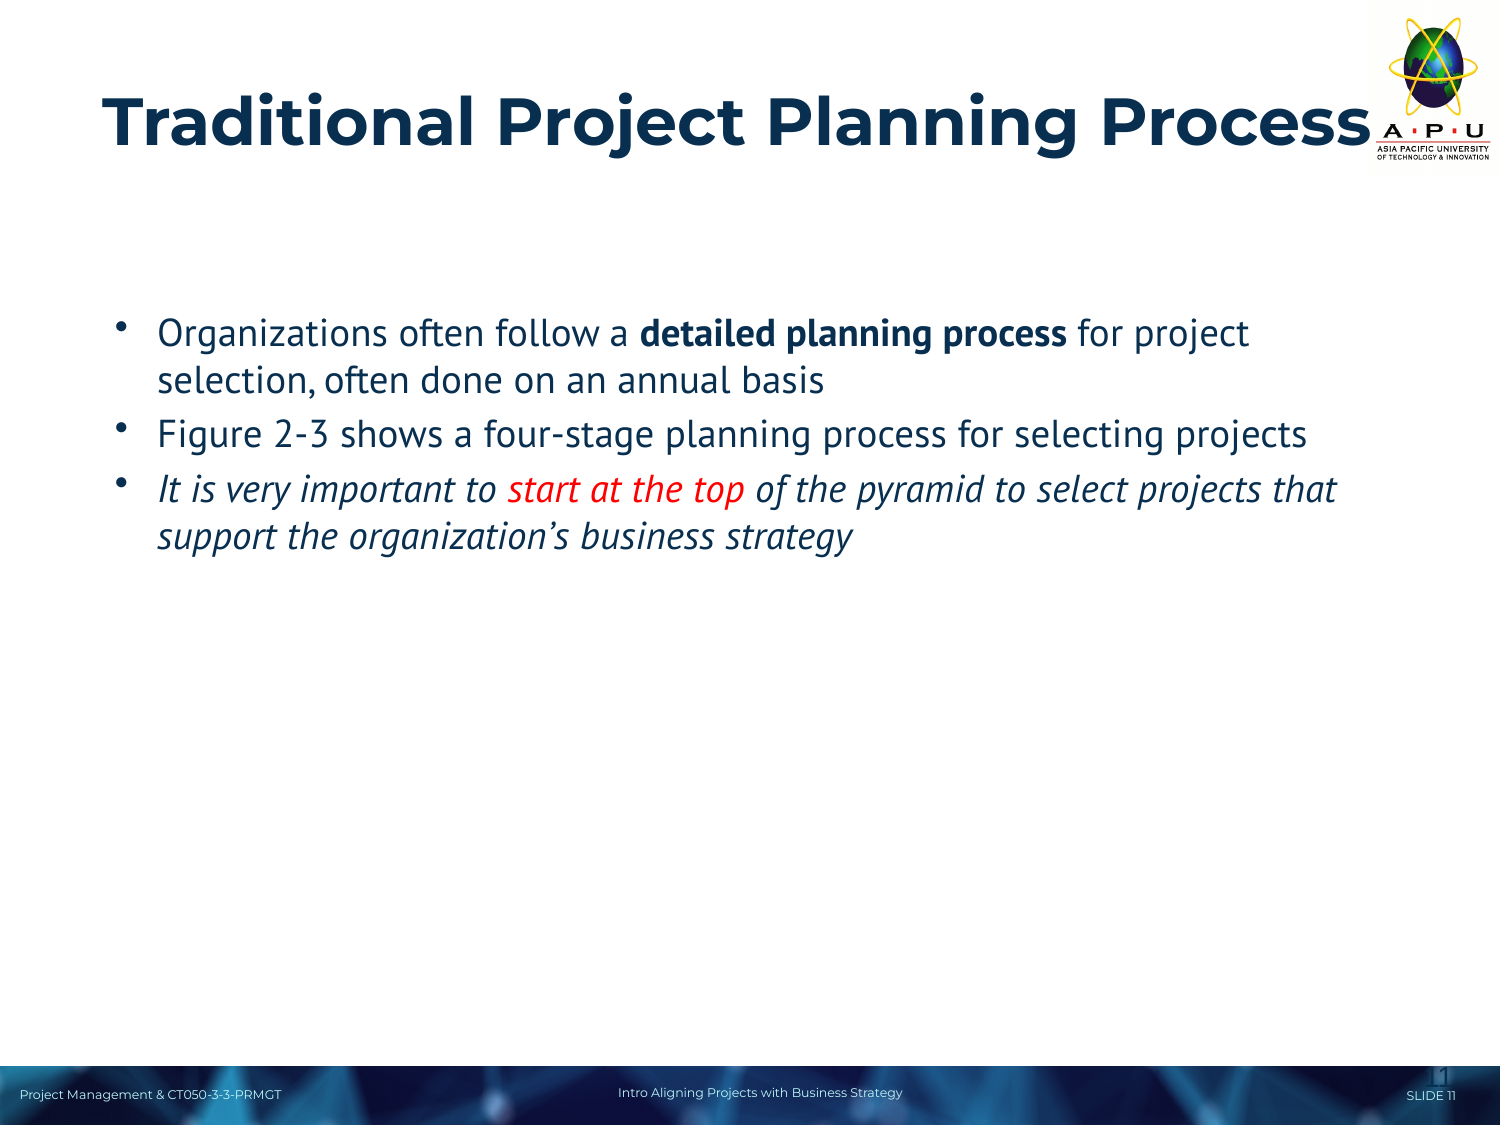

# Traditional Project Planning Process
Organizations often follow a detailed planning process for project selection, often done on an annual basis
Figure 2-3 shows a four-stage planning process for selecting projects
It is very important to start at the top of the pyramid to select projects that support the organization’s business strategy
11